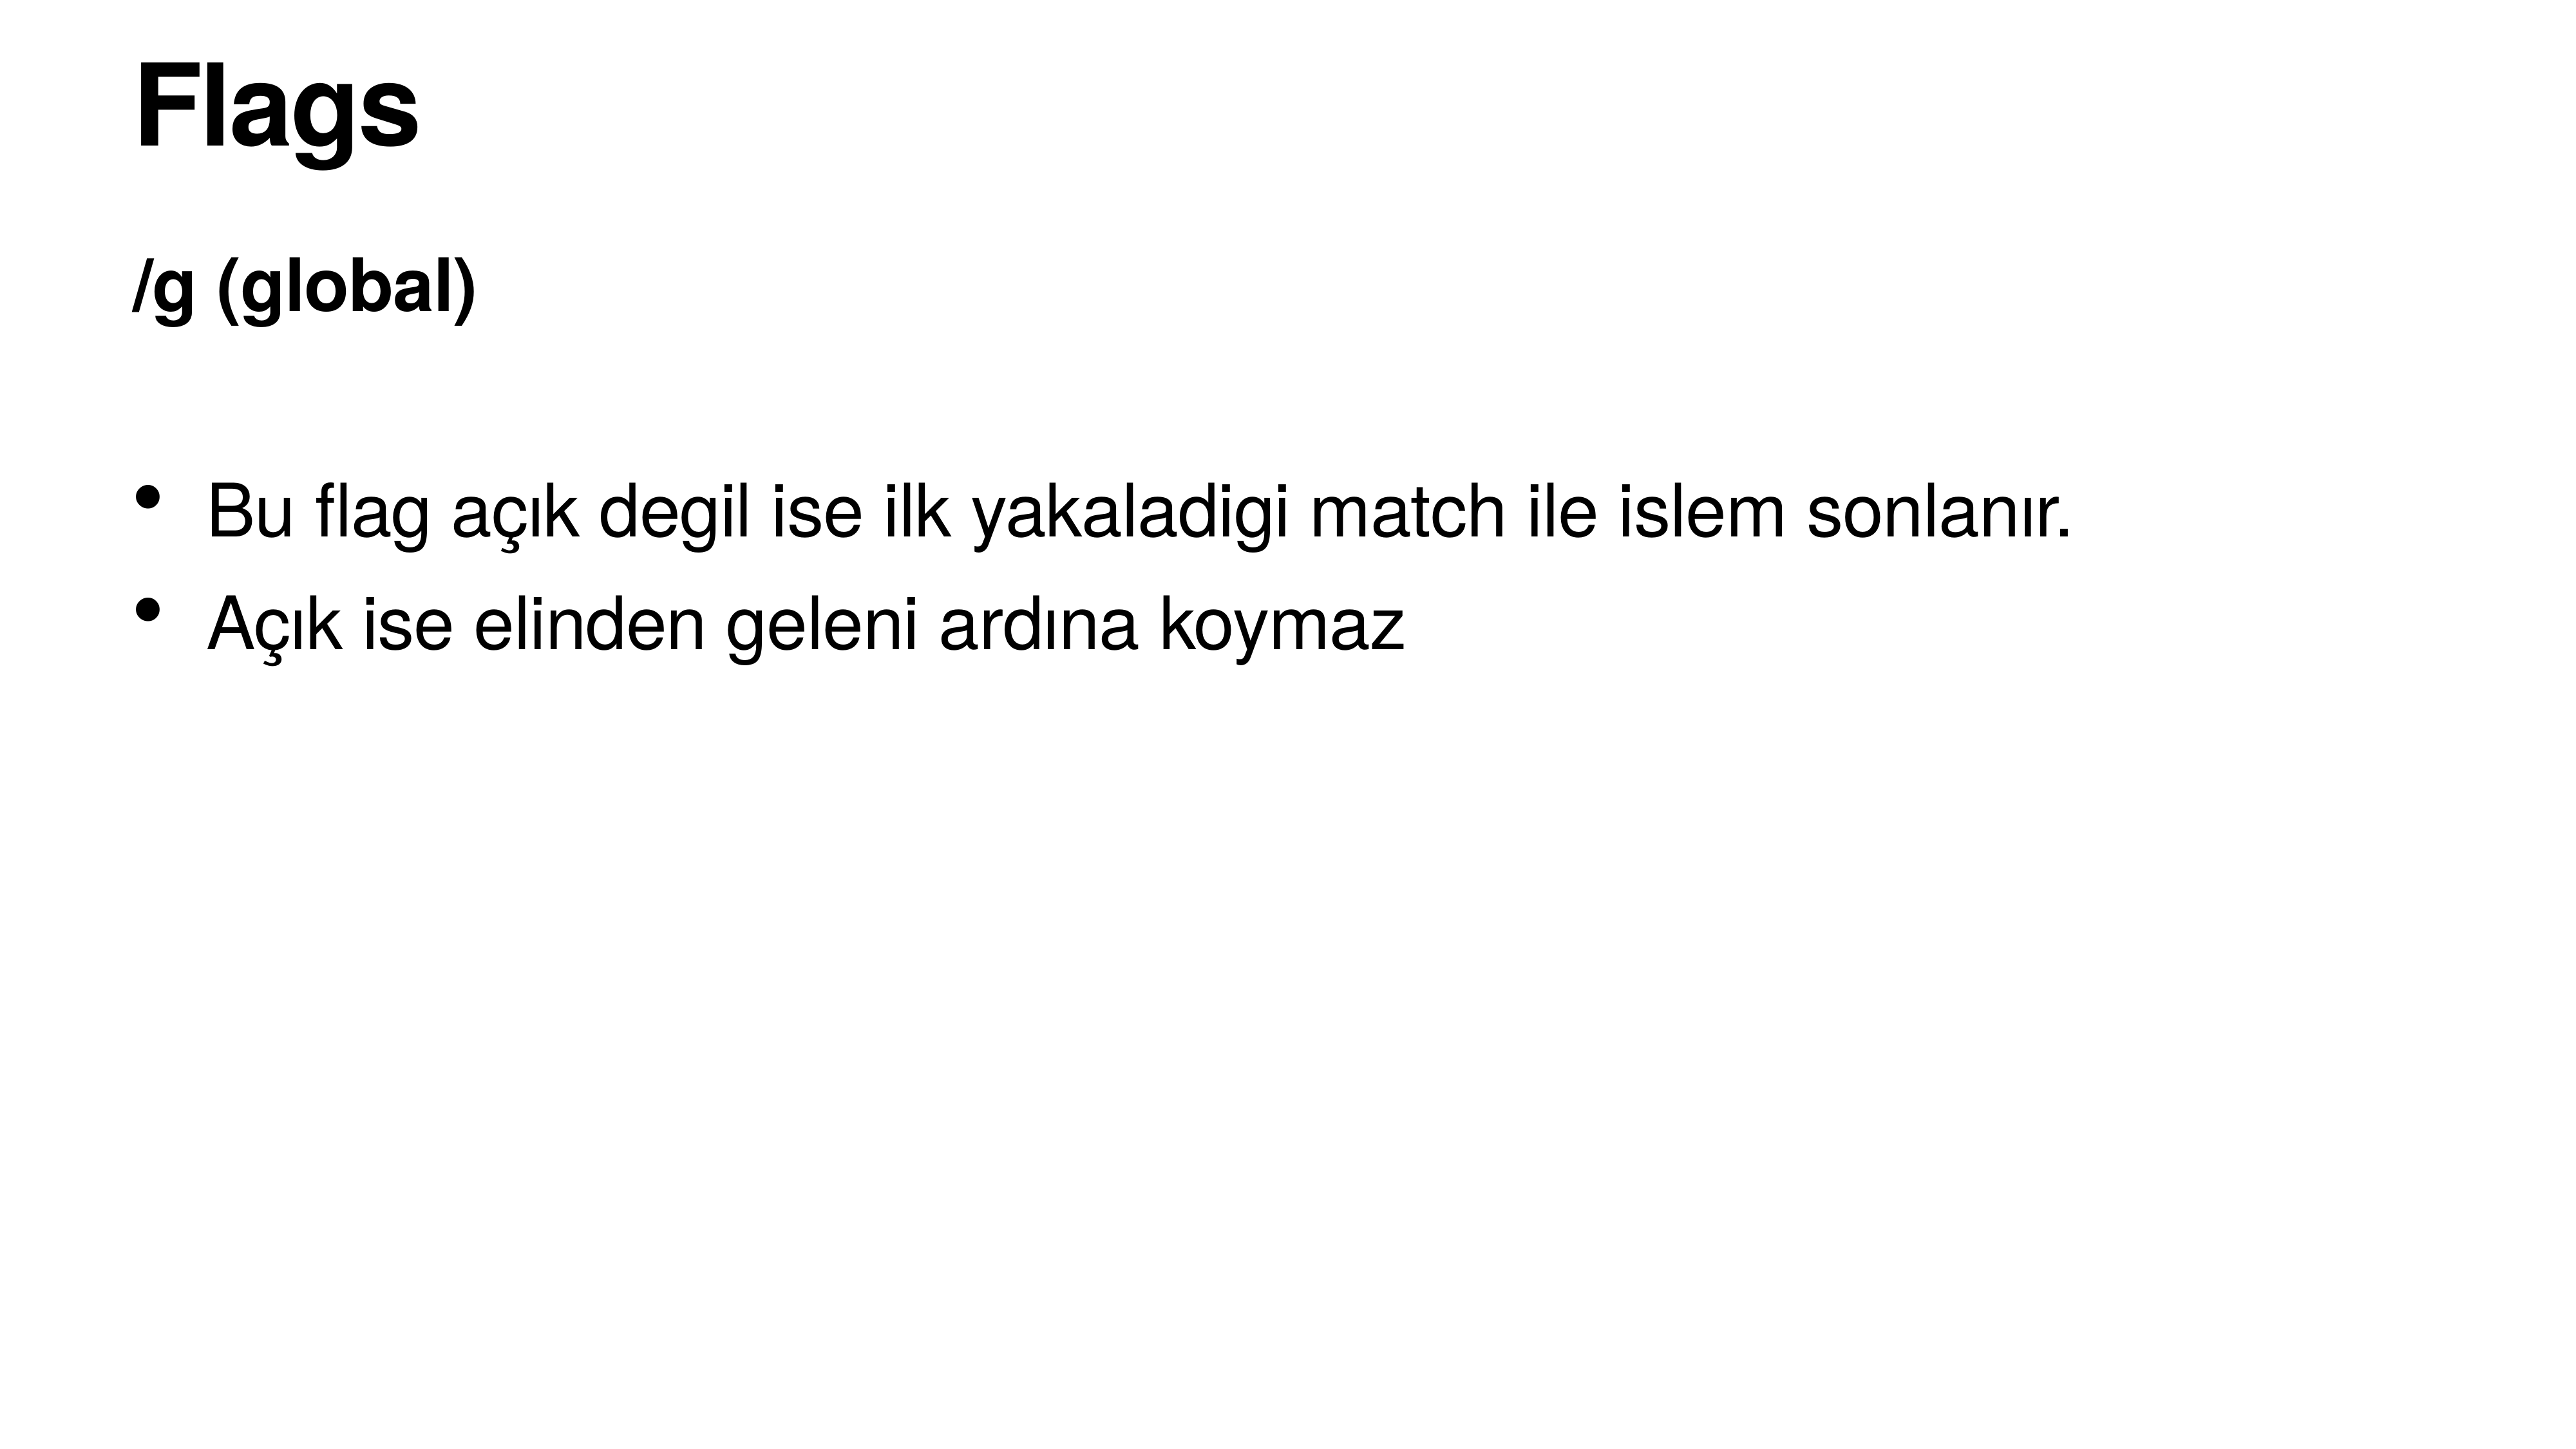

# Flags
/g (global)

Bu flag açık degil ise ilk yakaladigi match ile islem sonlanır.
Açık ise elinden geleni ardına koymaz